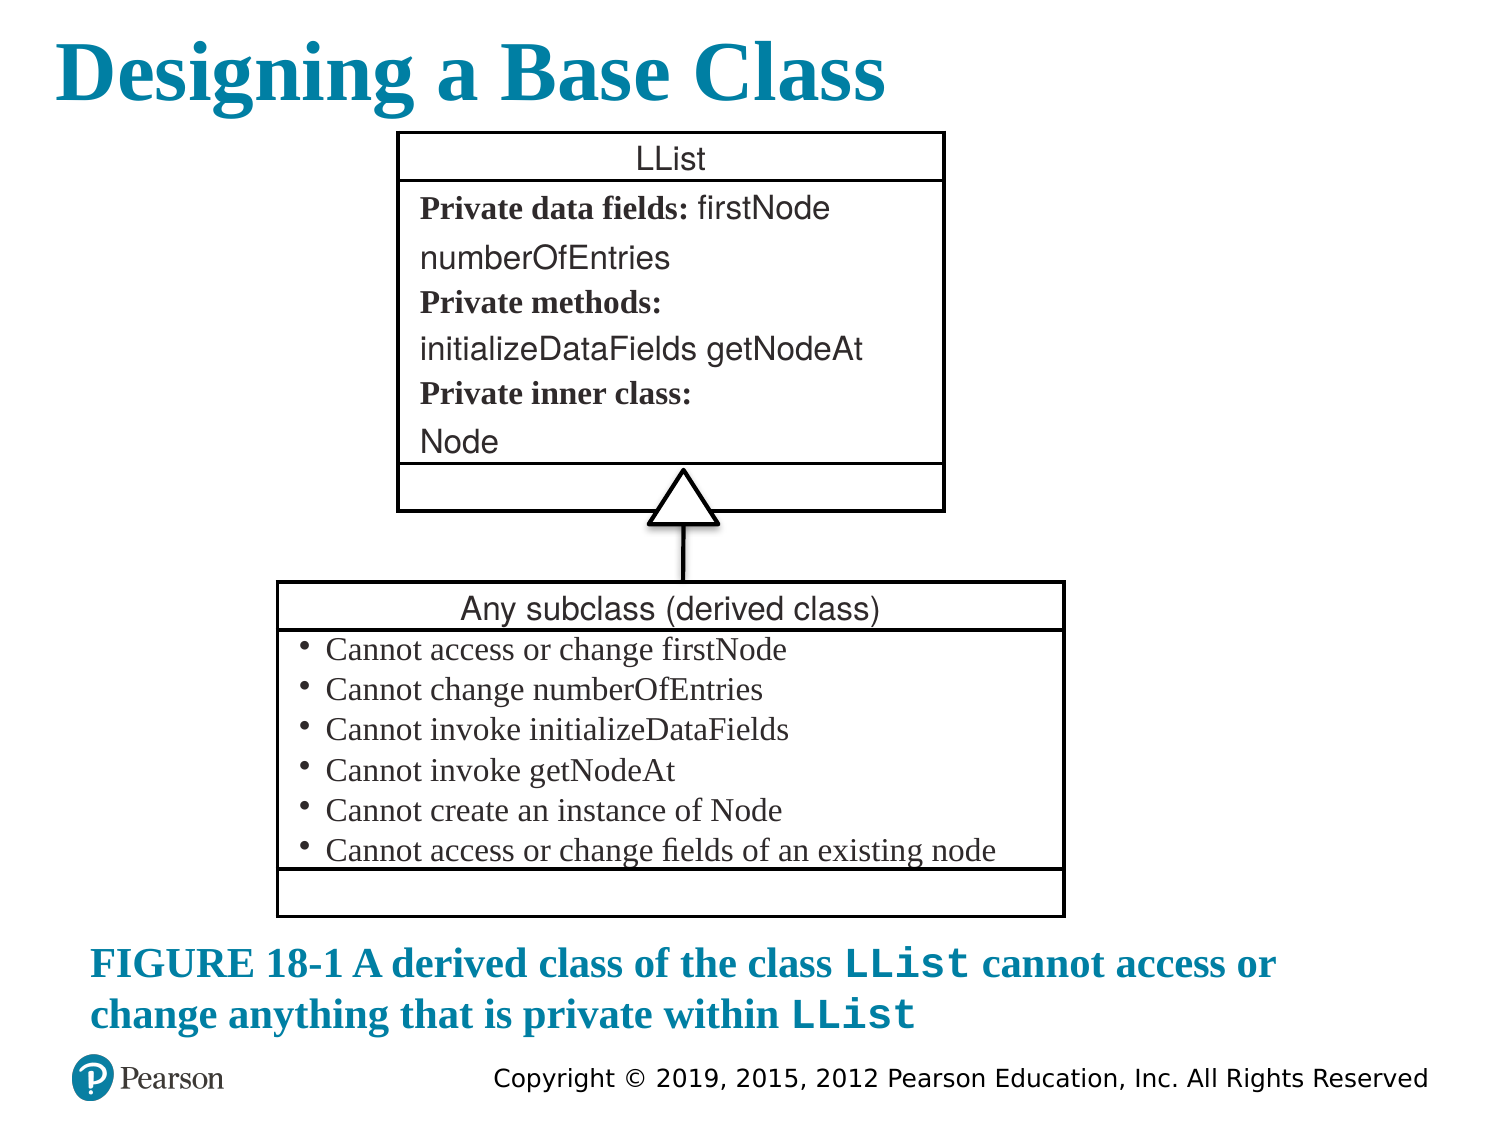

# Designing a Base Class
| LList |
| --- |
| Private data fields: firstNode numberOfEntries Private methods: initializeDataFields getNodeAt Private inner class: Node |
|  |

| Any subclass (derived class) |
| --- |
| Cannot access or change firstNode Cannot change numberOfEntries Cannot invoke initializeDataFields Cannot invoke getNodeAt Cannot create an instance of Node Cannot access or change ﬁelds of an existing node |
|  |
FIGURE 18-1 A derived class of the class LList cannot access or change anything that is private within LList